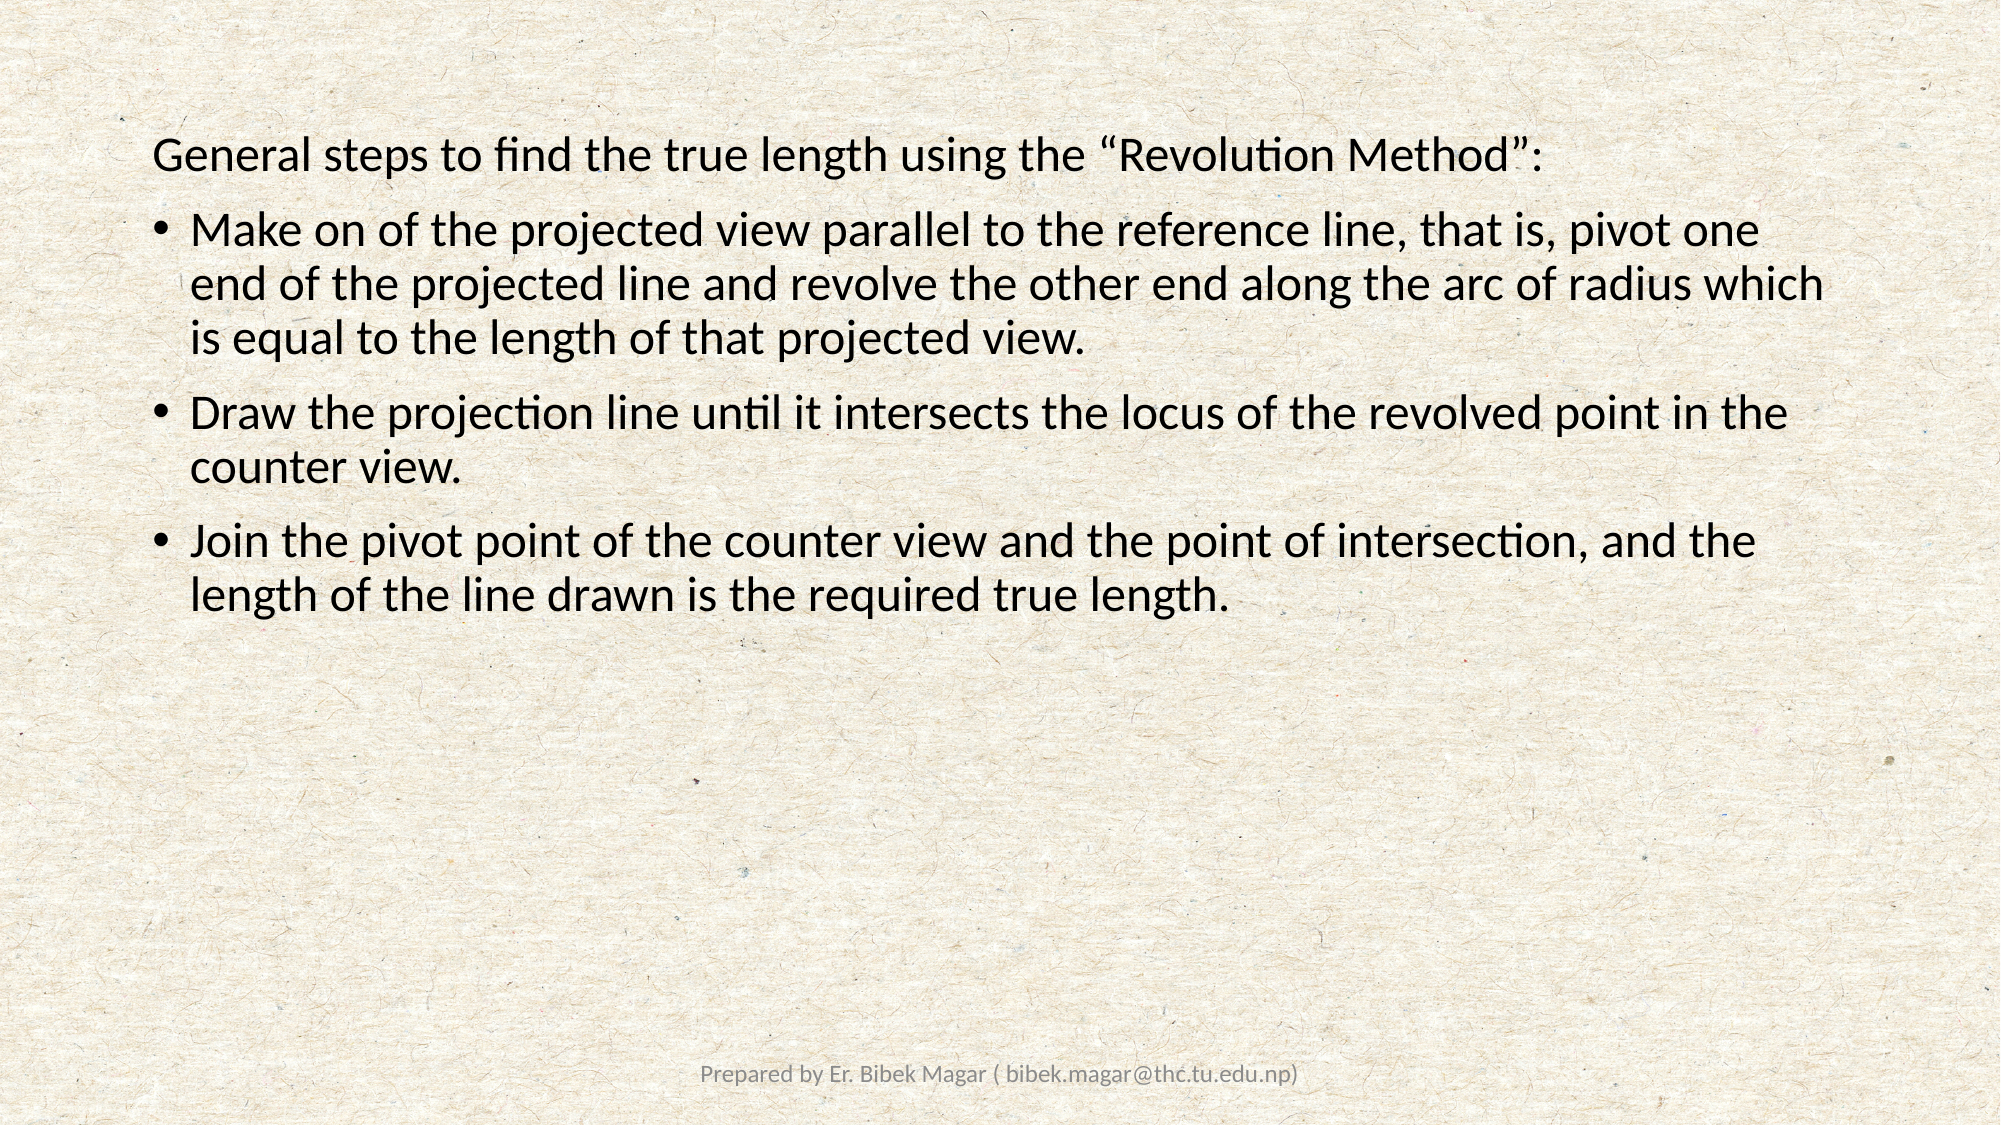

General steps to find the true length using the “Revolution Method”:
Make on of the projected view parallel to the reference line, that is, pivot one end of the projected line and revolve the other end along the arc of radius which is equal to the length of that projected view.
Draw the projection line until it intersects the locus of the revolved point in the counter view.
Join the pivot point of the counter view and the point of intersection, and the length of the line drawn is the required true length.

Prepared by Er. Bibek Magar ( bibek.magar@thc.tu.edu.np)